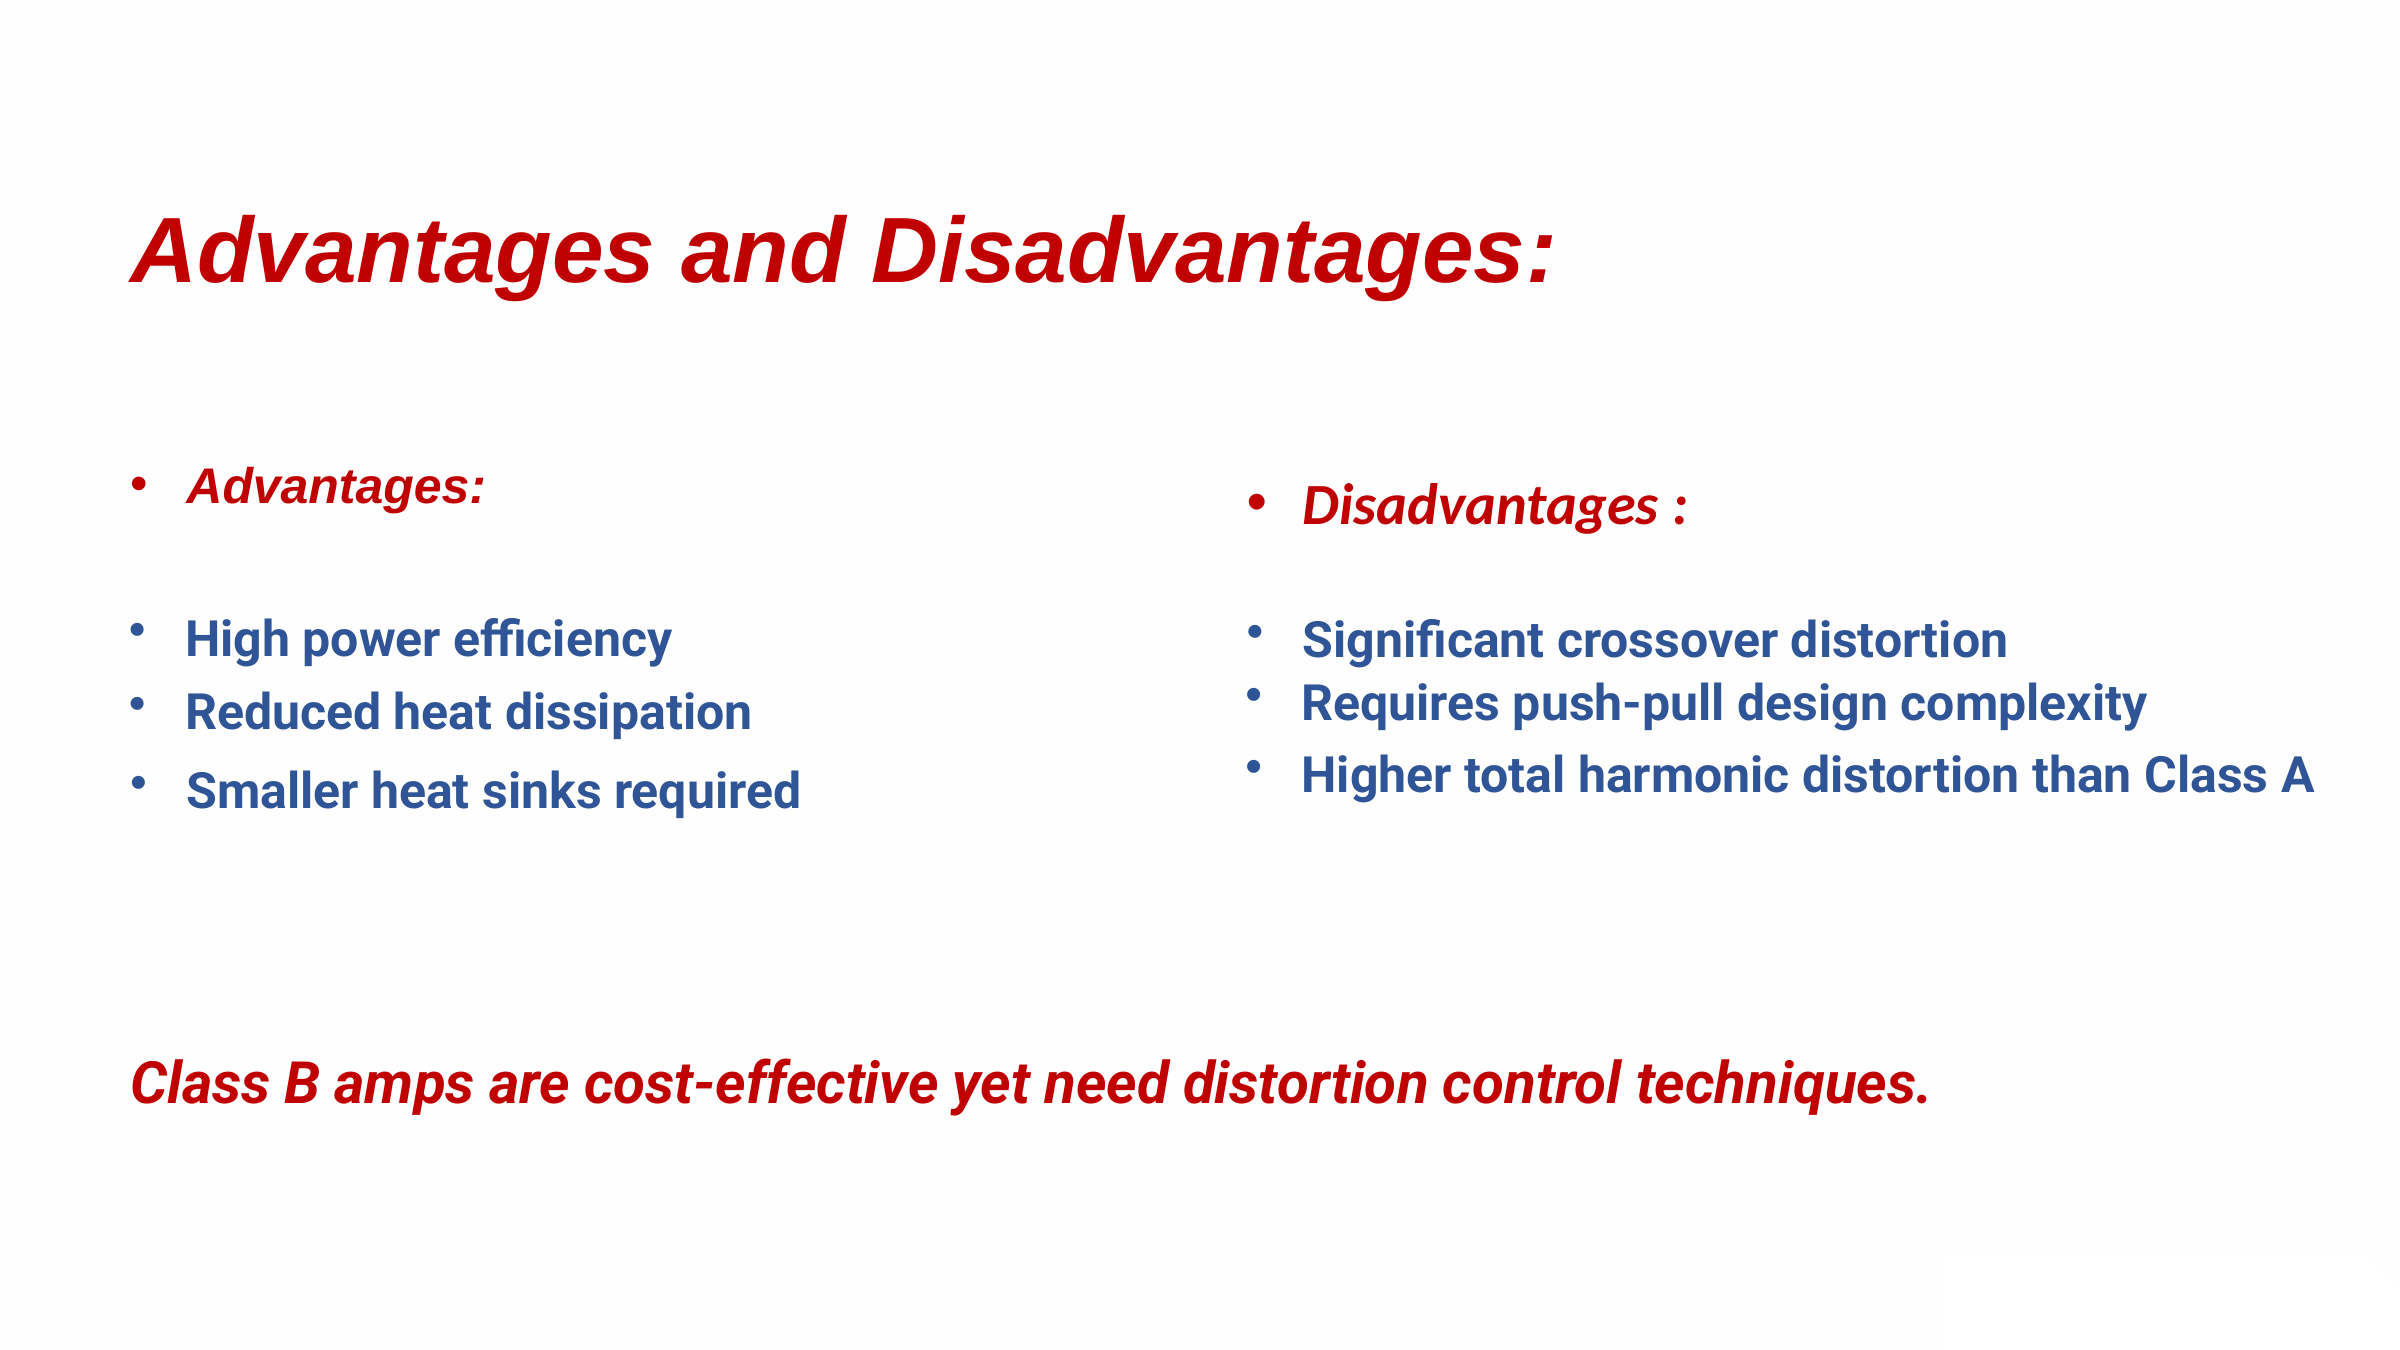

Advantages and Disadvantages:
Advantages:
Disadvantages :
High power efficiency
Significant crossover distortion
Requires push-pull design complexity
Reduced heat dissipation
Higher total harmonic distortion than Class A
Smaller heat sinks required
Class B amps are cost-effective yet need distortion control techniques.